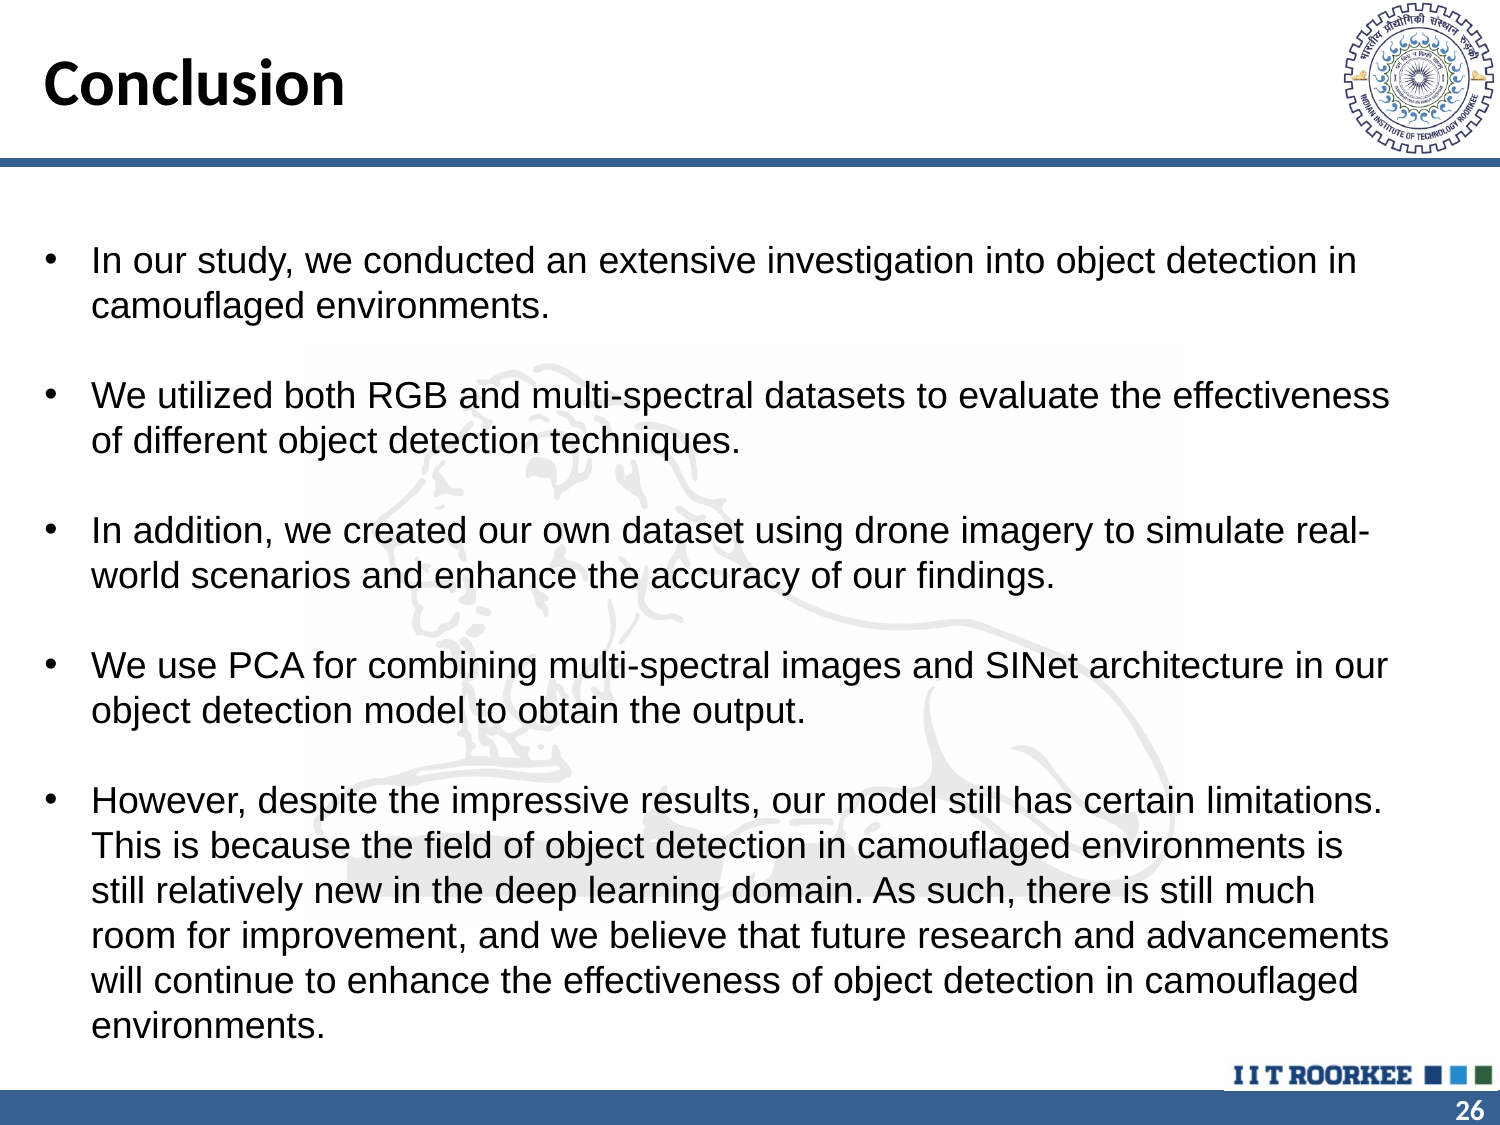

# Conclusion
In our study, we conducted an extensive investigation into object detection in camouflaged environments.

We utilized both RGB and multi-spectral datasets to evaluate the effectiveness of different object detection techniques.

In addition, we created our own dataset using drone imagery to simulate real-world scenarios and enhance the accuracy of our findings.

We use PCA for combining multi-spectral images and SINet architecture in our object detection model to obtain the output.

However, despite the impressive results, our model still has certain limitations. This is because the field of object detection in camouflaged environments is still relatively new in the deep learning domain. As such, there is still much room for improvement, and we believe that future research and advancements will continue to enhance the effectiveness of object detection in camouflaged environments.